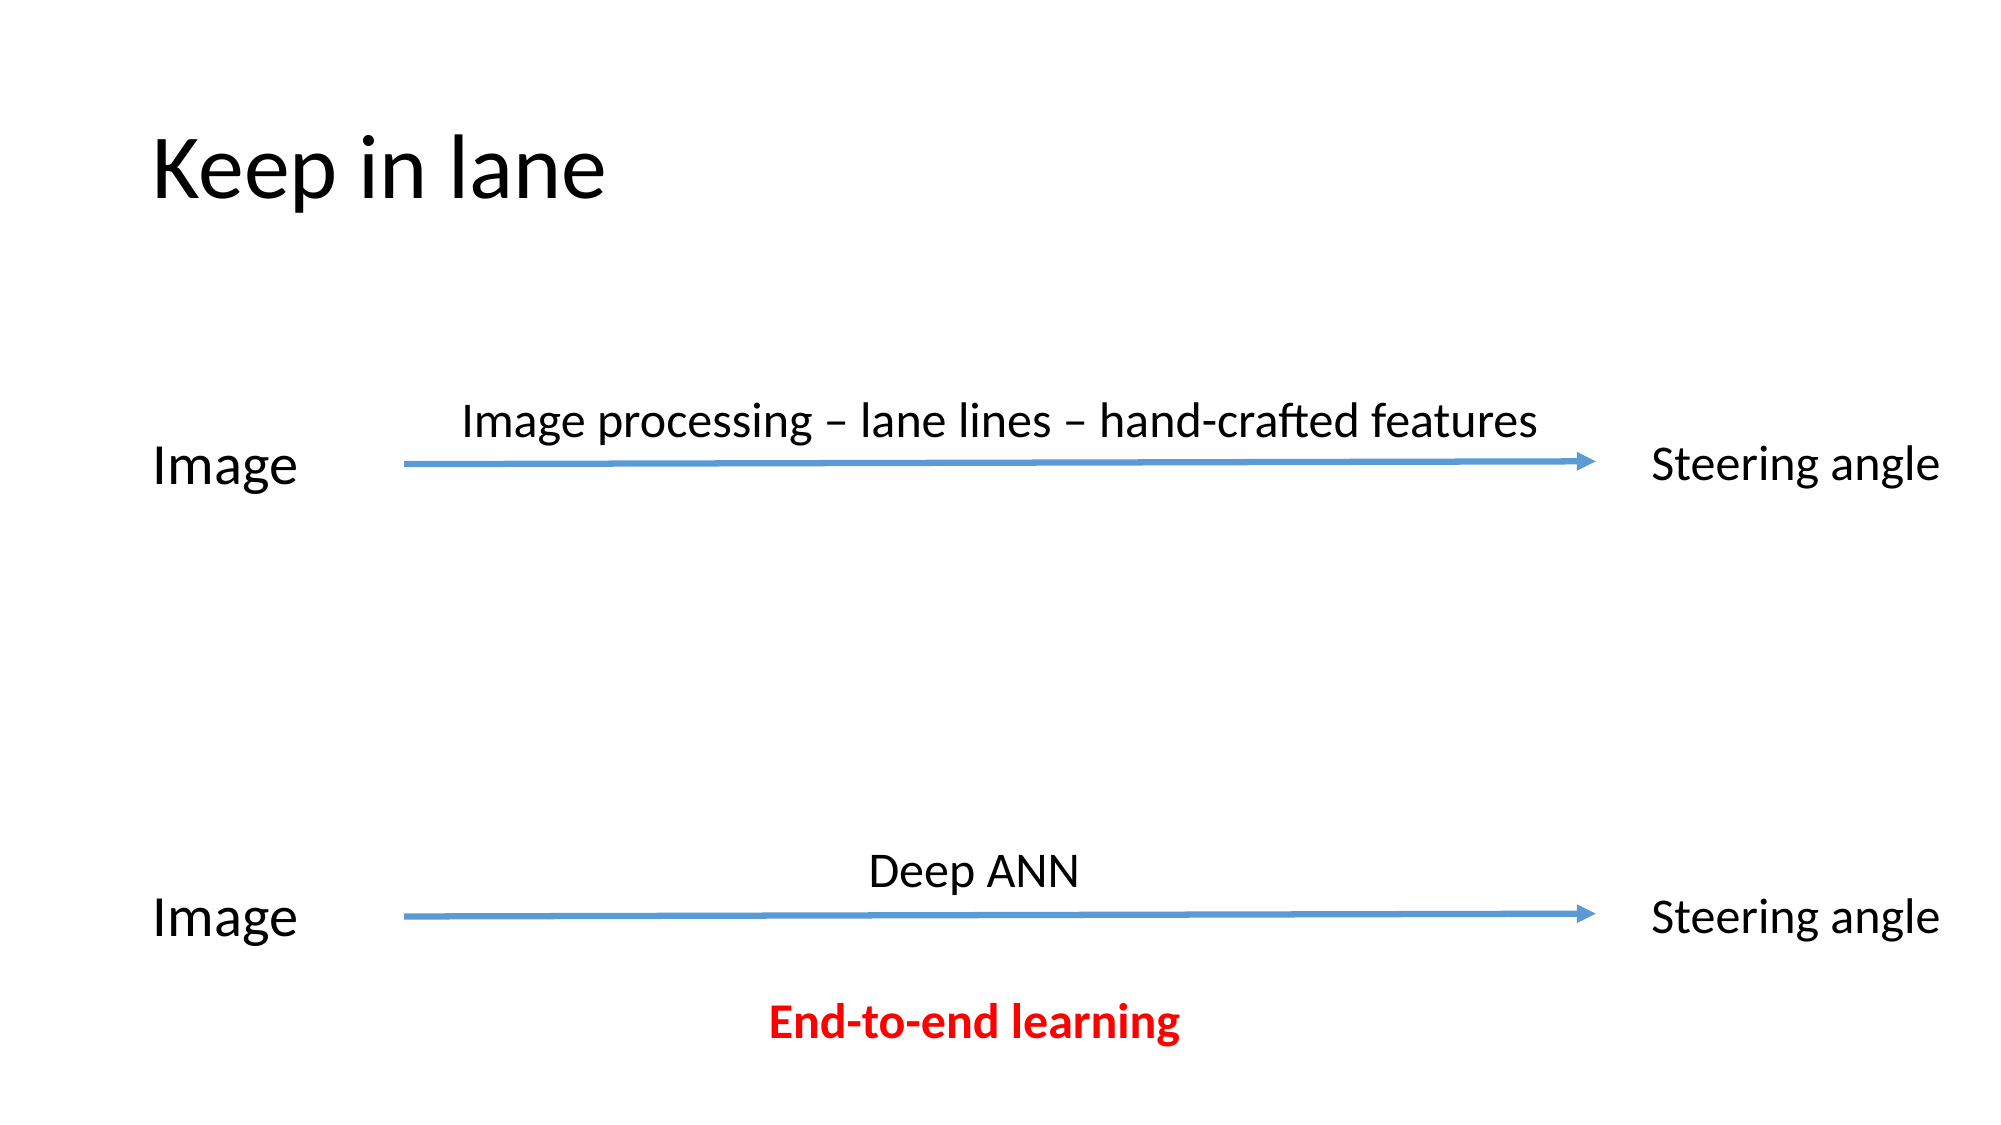

# Keep in lane
Image processing – lane lines – hand-crafted features
Image
Steering angle
Deep ANN
Image
Steering angle
End-to-end learning